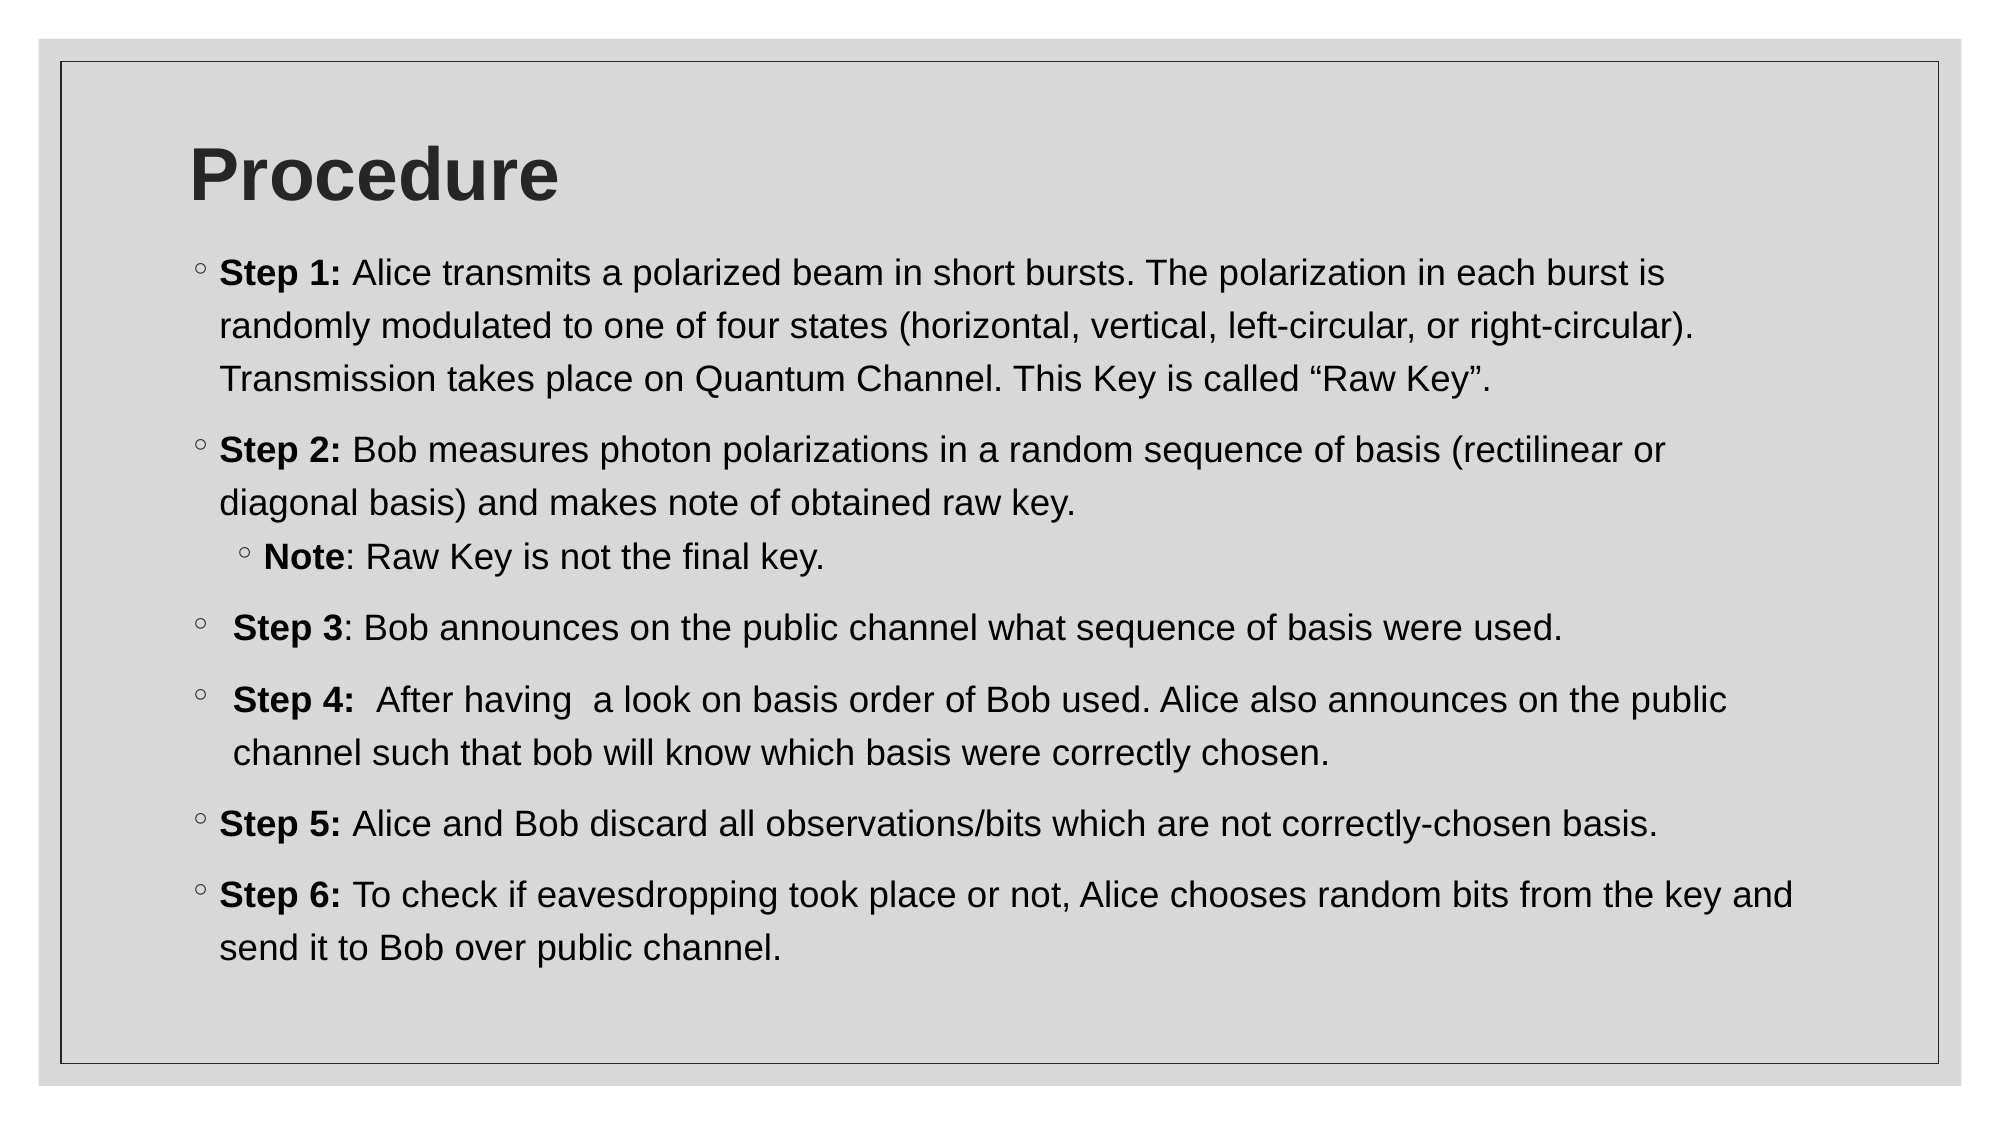

# Procedure
Step 1: Alice transmits a polarized beam in short bursts. The polarization in each burst is randomly modulated to one of four states (horizontal, vertical, left-circular, or right-circular). Transmission takes place on Quantum Channel. This Key is called “Raw Key”.
Step 2: Bob measures photon polarizations in a random sequence of basis (rectilinear or diagonal basis) and makes note of obtained raw key.
Note: Raw Key is not the final key.
Step 3: Bob announces on the public channel what sequence of basis were used.
Step 4:  After having  a look on basis order of Bob used. Alice also announces on the public channel such that bob will know which basis were correctly chosen.
Step 5: Alice and Bob discard all observations/bits which are not correctly-chosen basis.
Step 6: To check if eavesdropping took place or not, Alice chooses random bits from the key and send it to Bob over public channel.